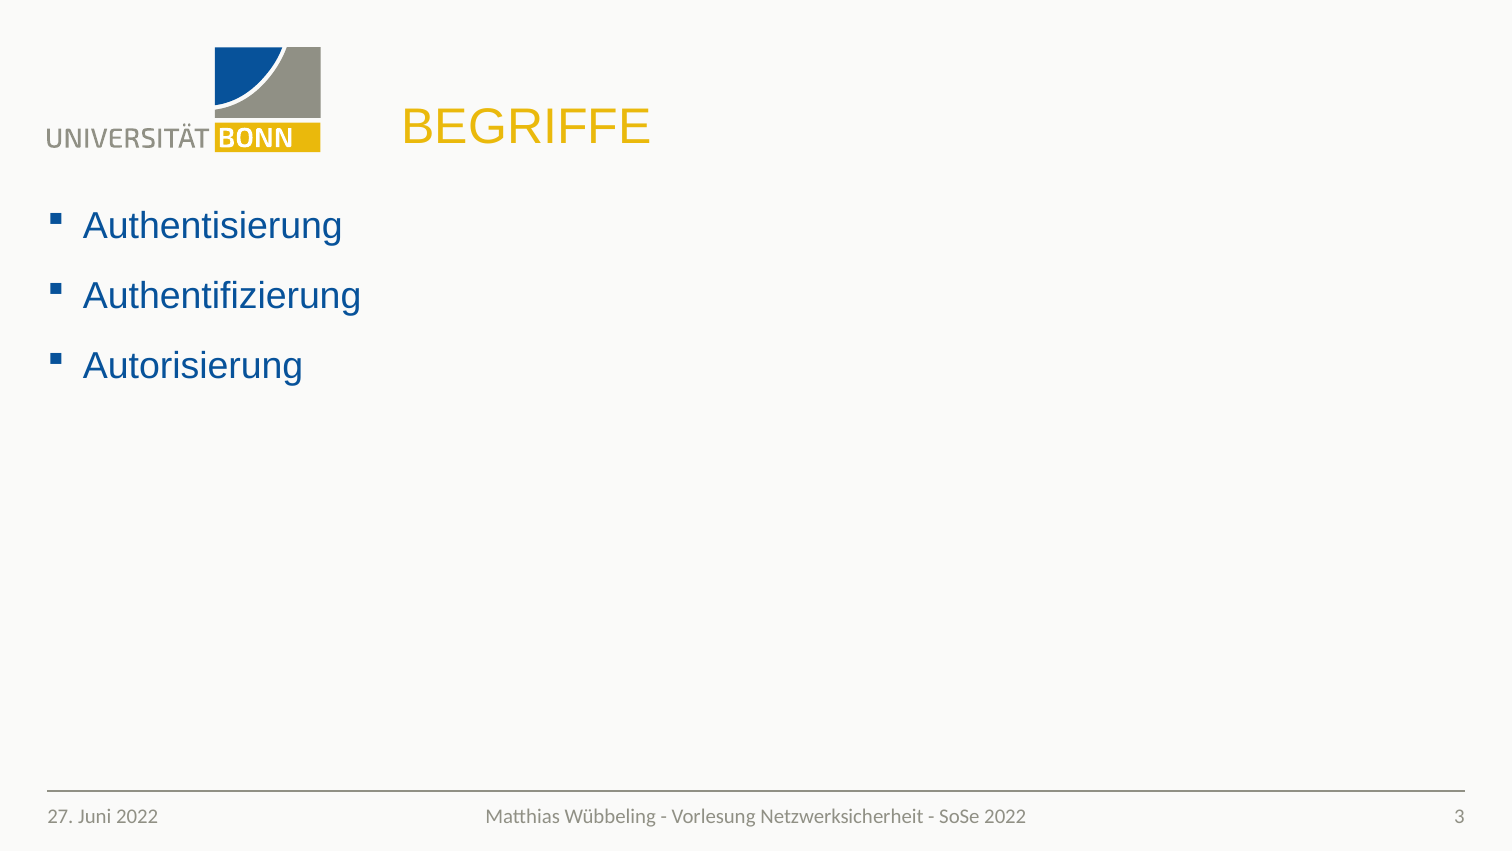

# Begriffe
Authentisierung
Authentifizierung
Autorisierung
27. Juni 2022
3
Matthias Wübbeling - Vorlesung Netzwerksicherheit - SoSe 2022